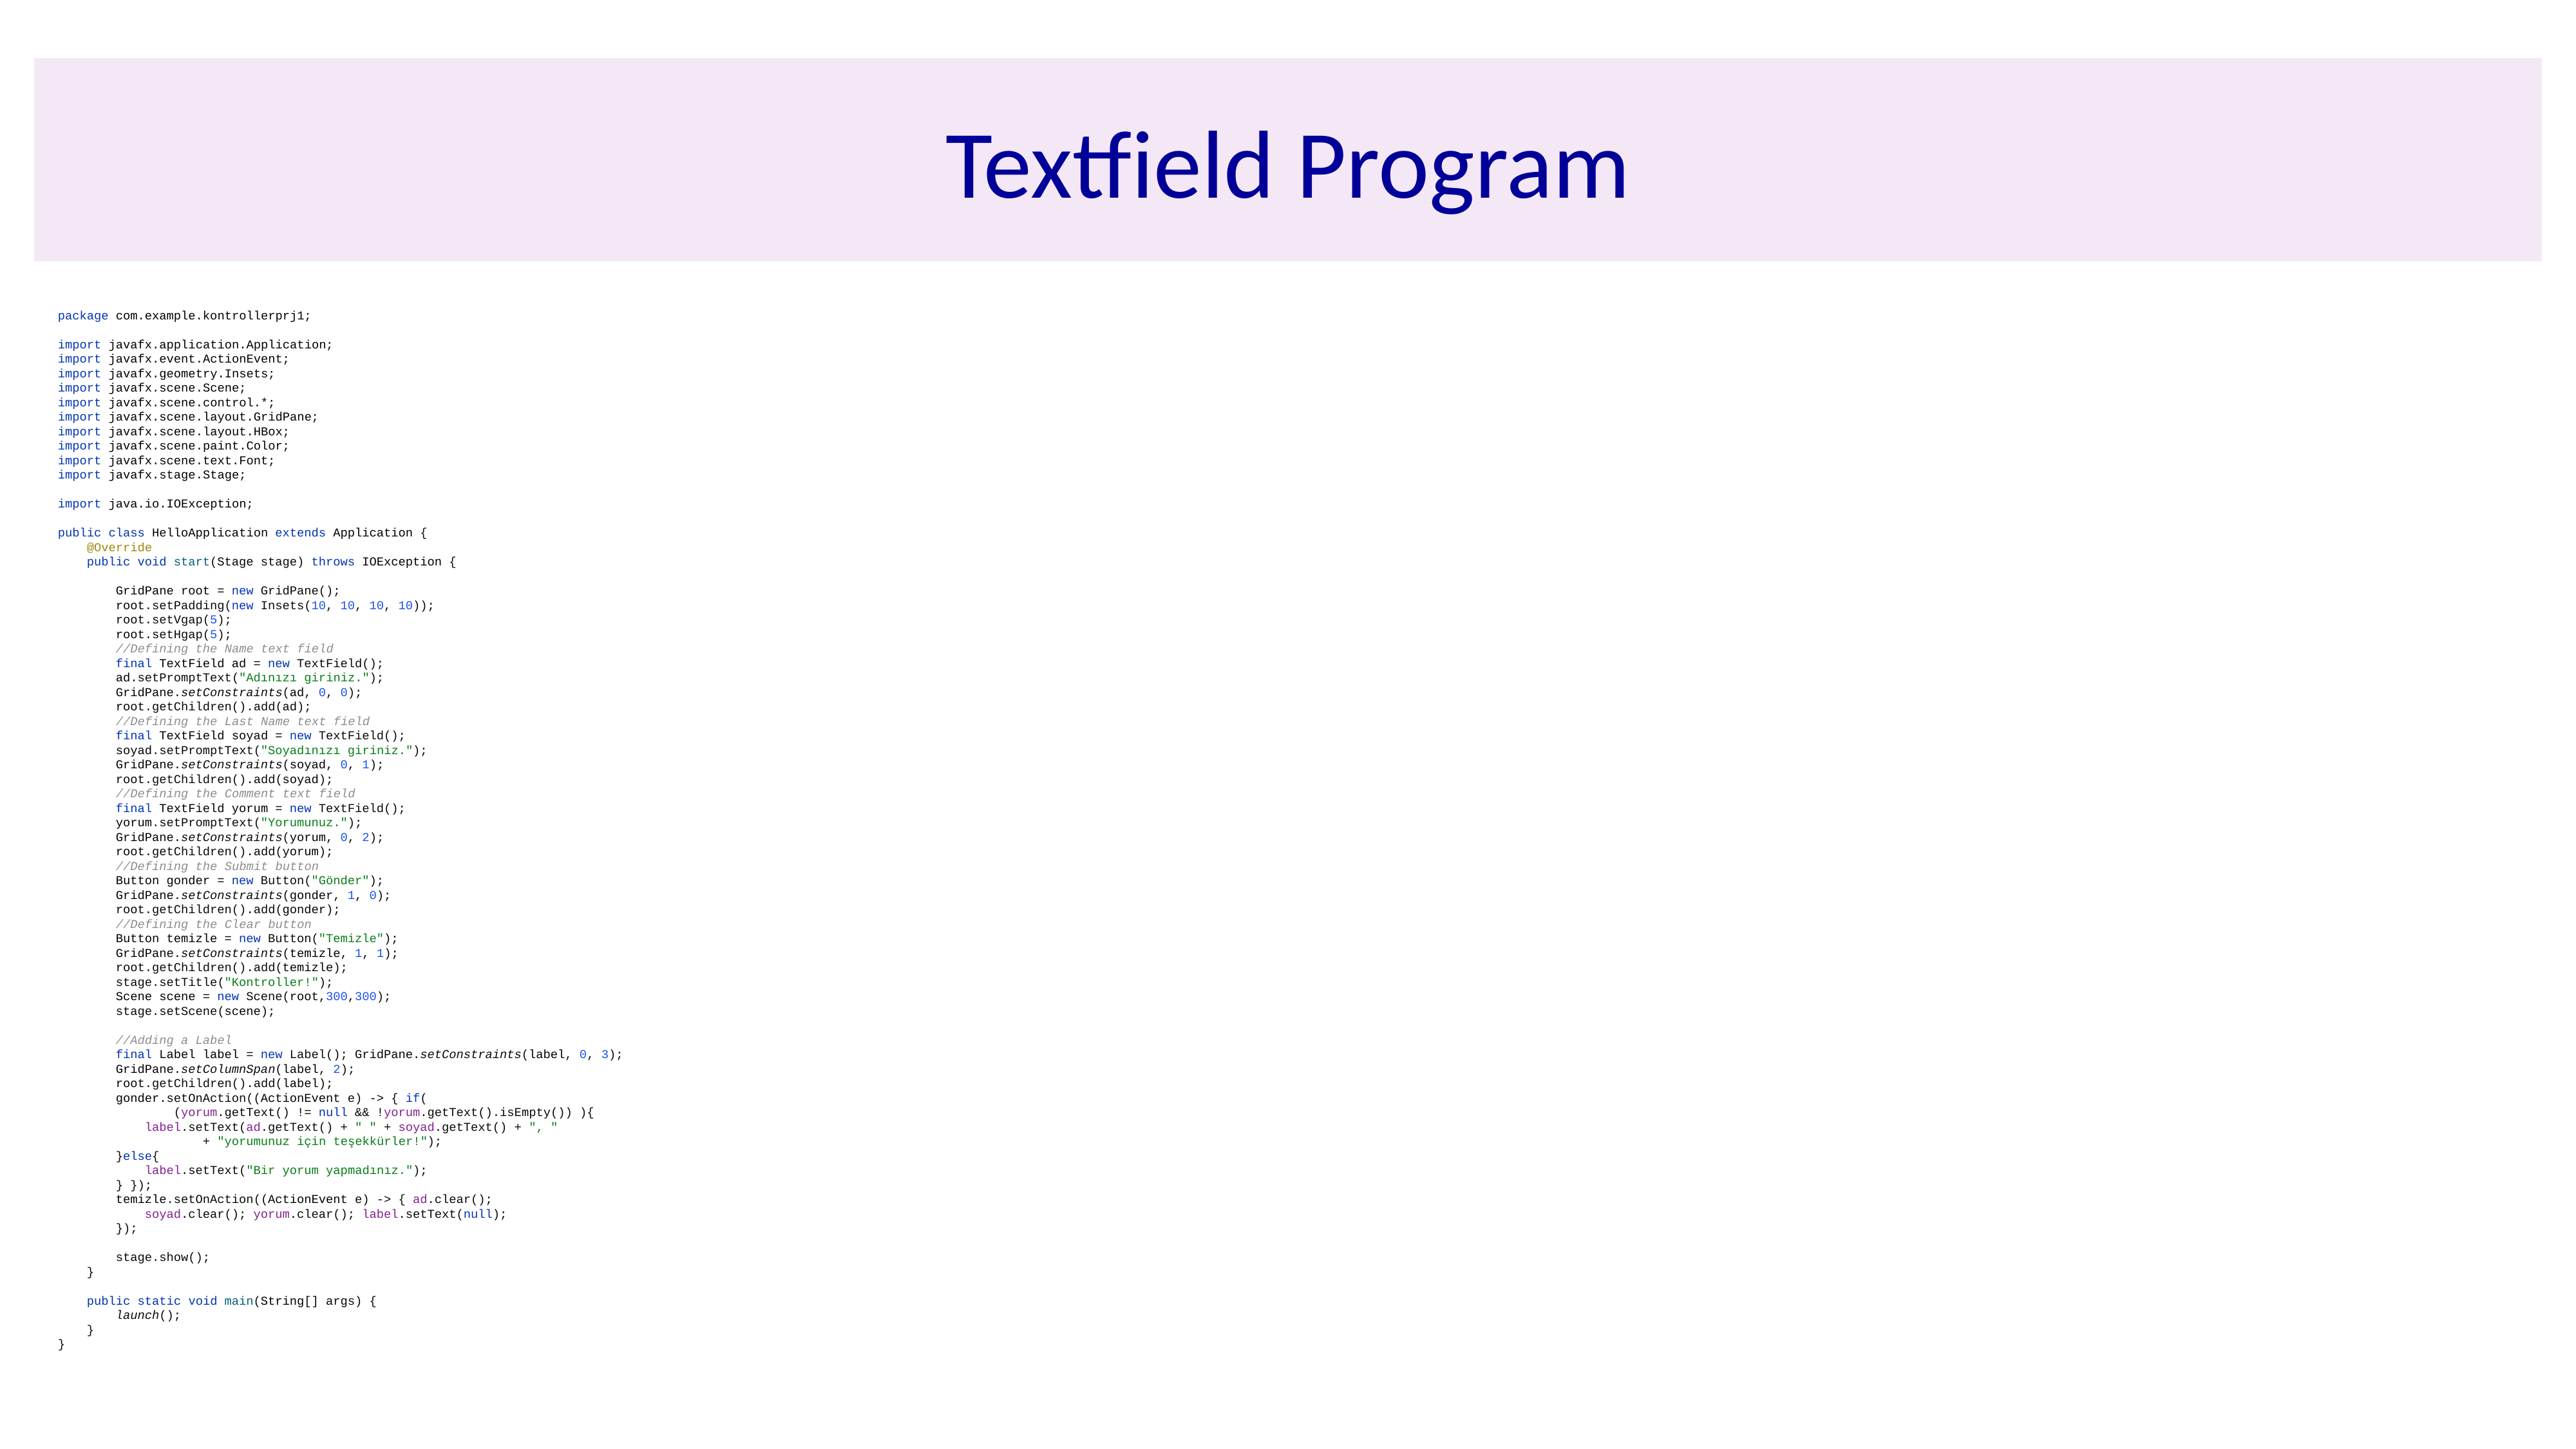

# Textfield Program
package com.example.kontrollerprj1;

import javafx.application.Application;
import javafx.event.ActionEvent;
import javafx.geometry.Insets;
import javafx.scene.Scene;
import javafx.scene.control.*;
import javafx.scene.layout.GridPane;
import javafx.scene.layout.HBox;
import javafx.scene.paint.Color;
import javafx.scene.text.Font;
import javafx.stage.Stage;

import java.io.IOException;

public class HelloApplication extends Application {
    @Override
    public void start(Stage stage) throws IOException {

        GridPane root = new GridPane();
        root.setPadding(new Insets(10, 10, 10, 10));
        root.setVgap(5);
        root.setHgap(5);
        //Defining the Name text field
        final TextField ad = new TextField();
        ad.setPromptText("Adınızı giriniz.");
        GridPane.setConstraints(ad, 0, 0);
        root.getChildren().add(ad);
        //Defining the Last Name text field
        final TextField soyad = new TextField();
        soyad.setPromptText("Soyadınızı giriniz.");
        GridPane.setConstraints(soyad, 0, 1);
        root.getChildren().add(soyad);
        //Defining the Comment text field
        final TextField yorum = new TextField();
        yorum.setPromptText("Yorumunuz.");
        GridPane.setConstraints(yorum, 0, 2);
        root.getChildren().add(yorum);
        //Defining the Submit button
        Button gonder = new Button("Gönder");
        GridPane.setConstraints(gonder, 1, 0);
        root.getChildren().add(gonder);
        //Defining the Clear button
        Button temizle = new Button("Temizle");
        GridPane.setConstraints(temizle, 1, 1);
        root.getChildren().add(temizle);
        stage.setTitle("Kontroller!");
        Scene scene = new Scene(root,300,300);
        stage.setScene(scene);

        //Adding a Label
        final Label label = new Label(); GridPane.setConstraints(label, 0, 3);
        GridPane.setColumnSpan(label, 2);
        root.getChildren().add(label);
        gonder.setOnAction((ActionEvent e) -> { if(
                (yorum.getText() != null && !yorum.getText().isEmpty()) ){
            label.setText(ad.getText() + " " + soyad.getText() + ", "
                    + "yorumunuz için teşekkürler!");
        }else{
            label.setText("Bir yorum yapmadınız.");
        } });
        temizle.setOnAction((ActionEvent e) -> { ad.clear();
            soyad.clear(); yorum.clear(); label.setText(null);
        });

        stage.show();
    }

    public static void main(String[] args) {
        launch();
    }
}